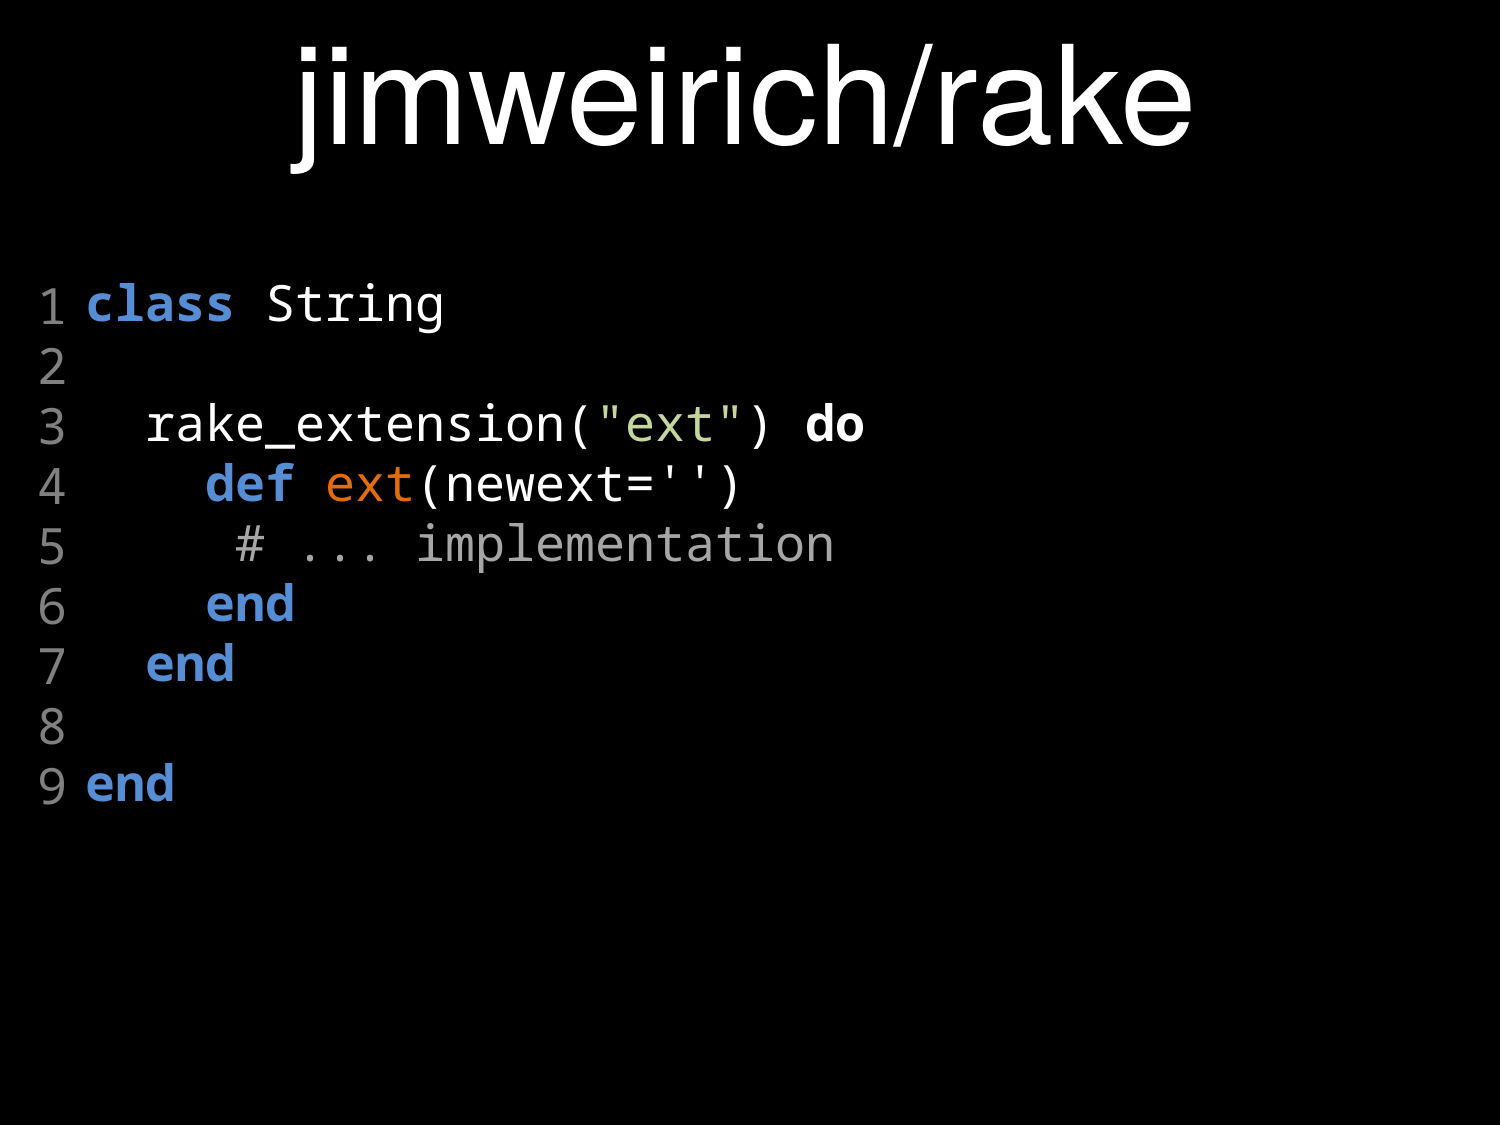

jimweirich/rake
class String

  rake_extension("ext") do
    def ext(newext='')
	# ... implementation
    end
  end

end
1
2
3
4
5
6
7
8
9